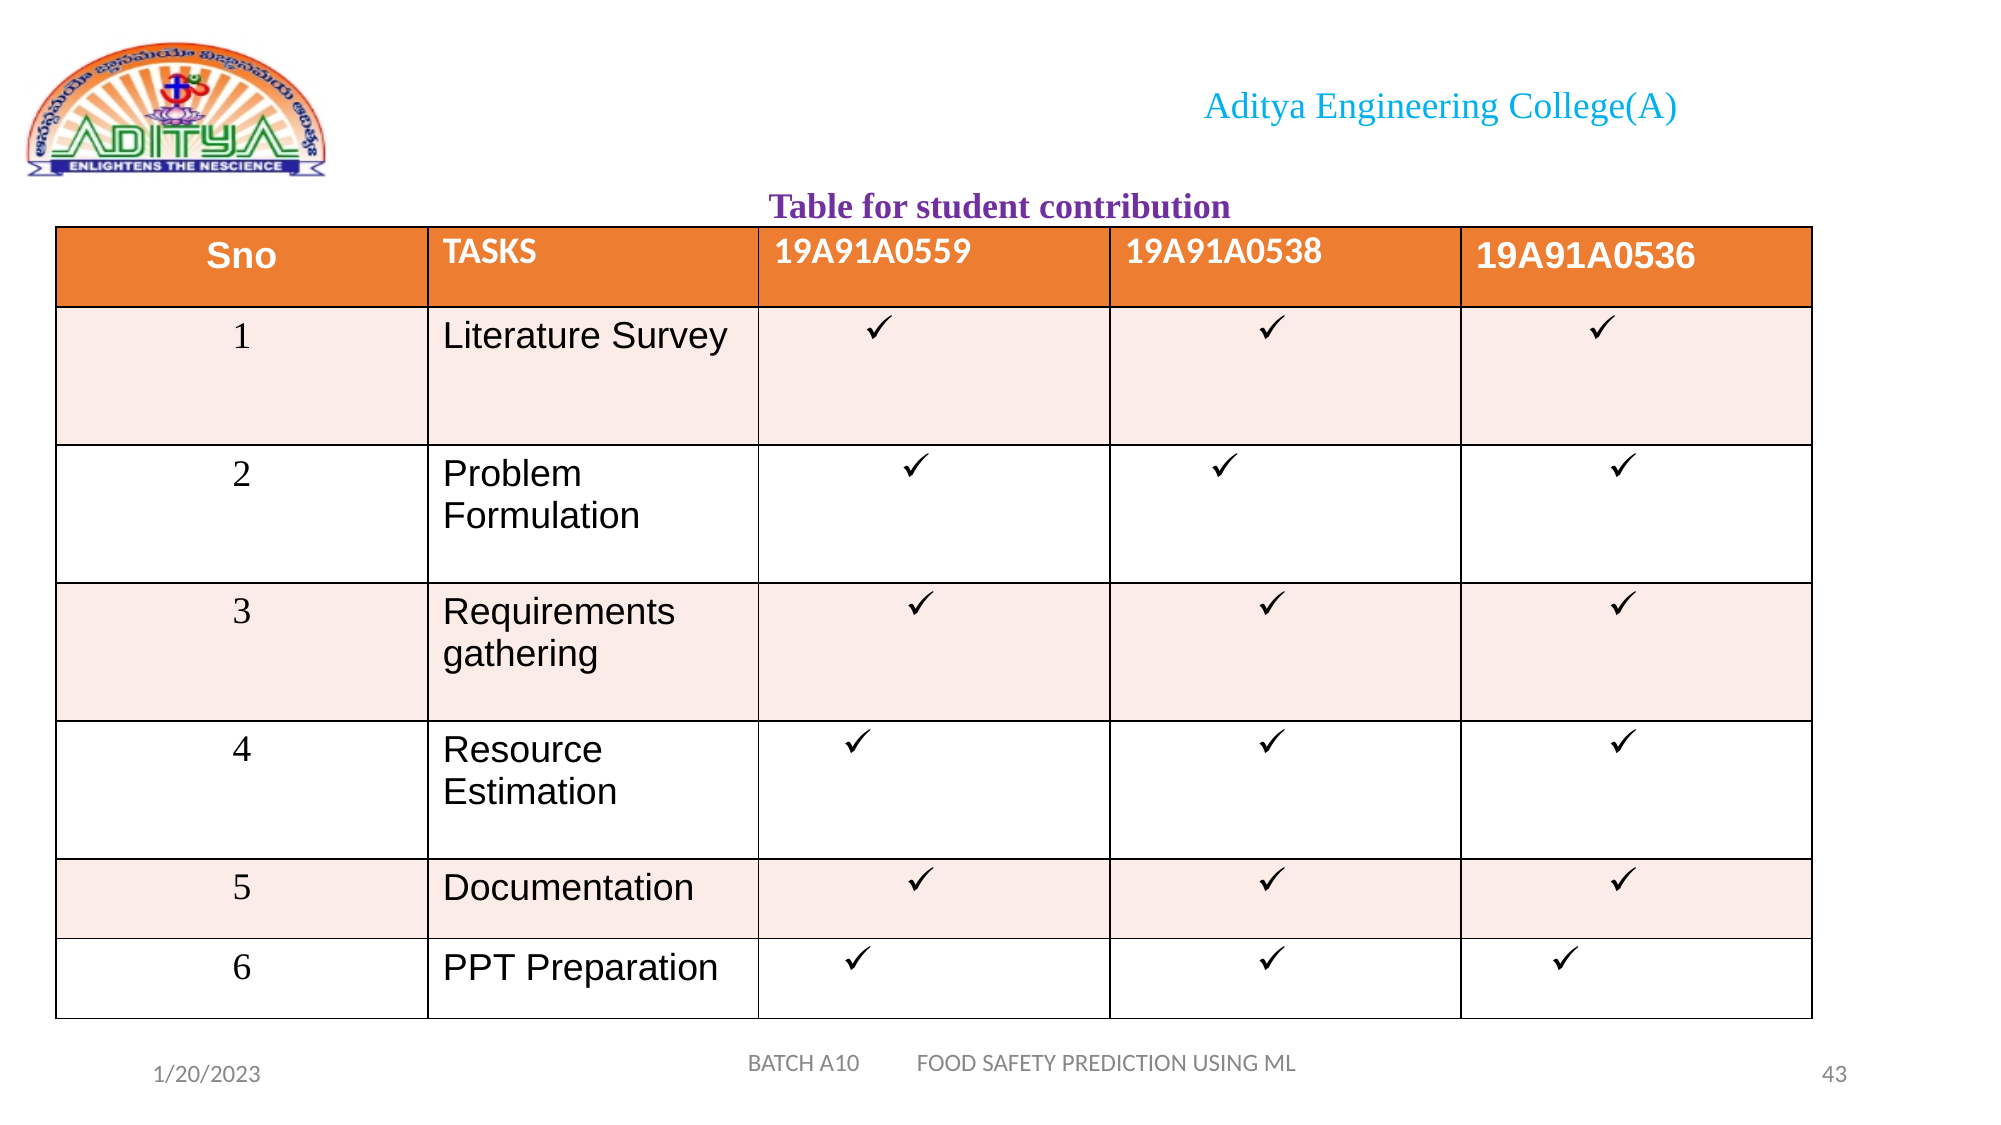

# Table for student contribution
| Sno | TASKS | 19A91A0559 | 19A91A0538 | 19A91A0536 |
| --- | --- | --- | --- | --- |
| 1 | Literature Survey |  |  |  |
| 2 | Problem Formulation |  |  |  |
| 3 | Requirements gathering |  |  |  |
| 4 | Resource Estimation |  |  |  |
| 5 | Documentation |  |  |  |
| 6 | PPT Preparation |  |  |  |

BATCH A10          FOOD SAFETY PREDICTION USING ML
1/20/2023
43